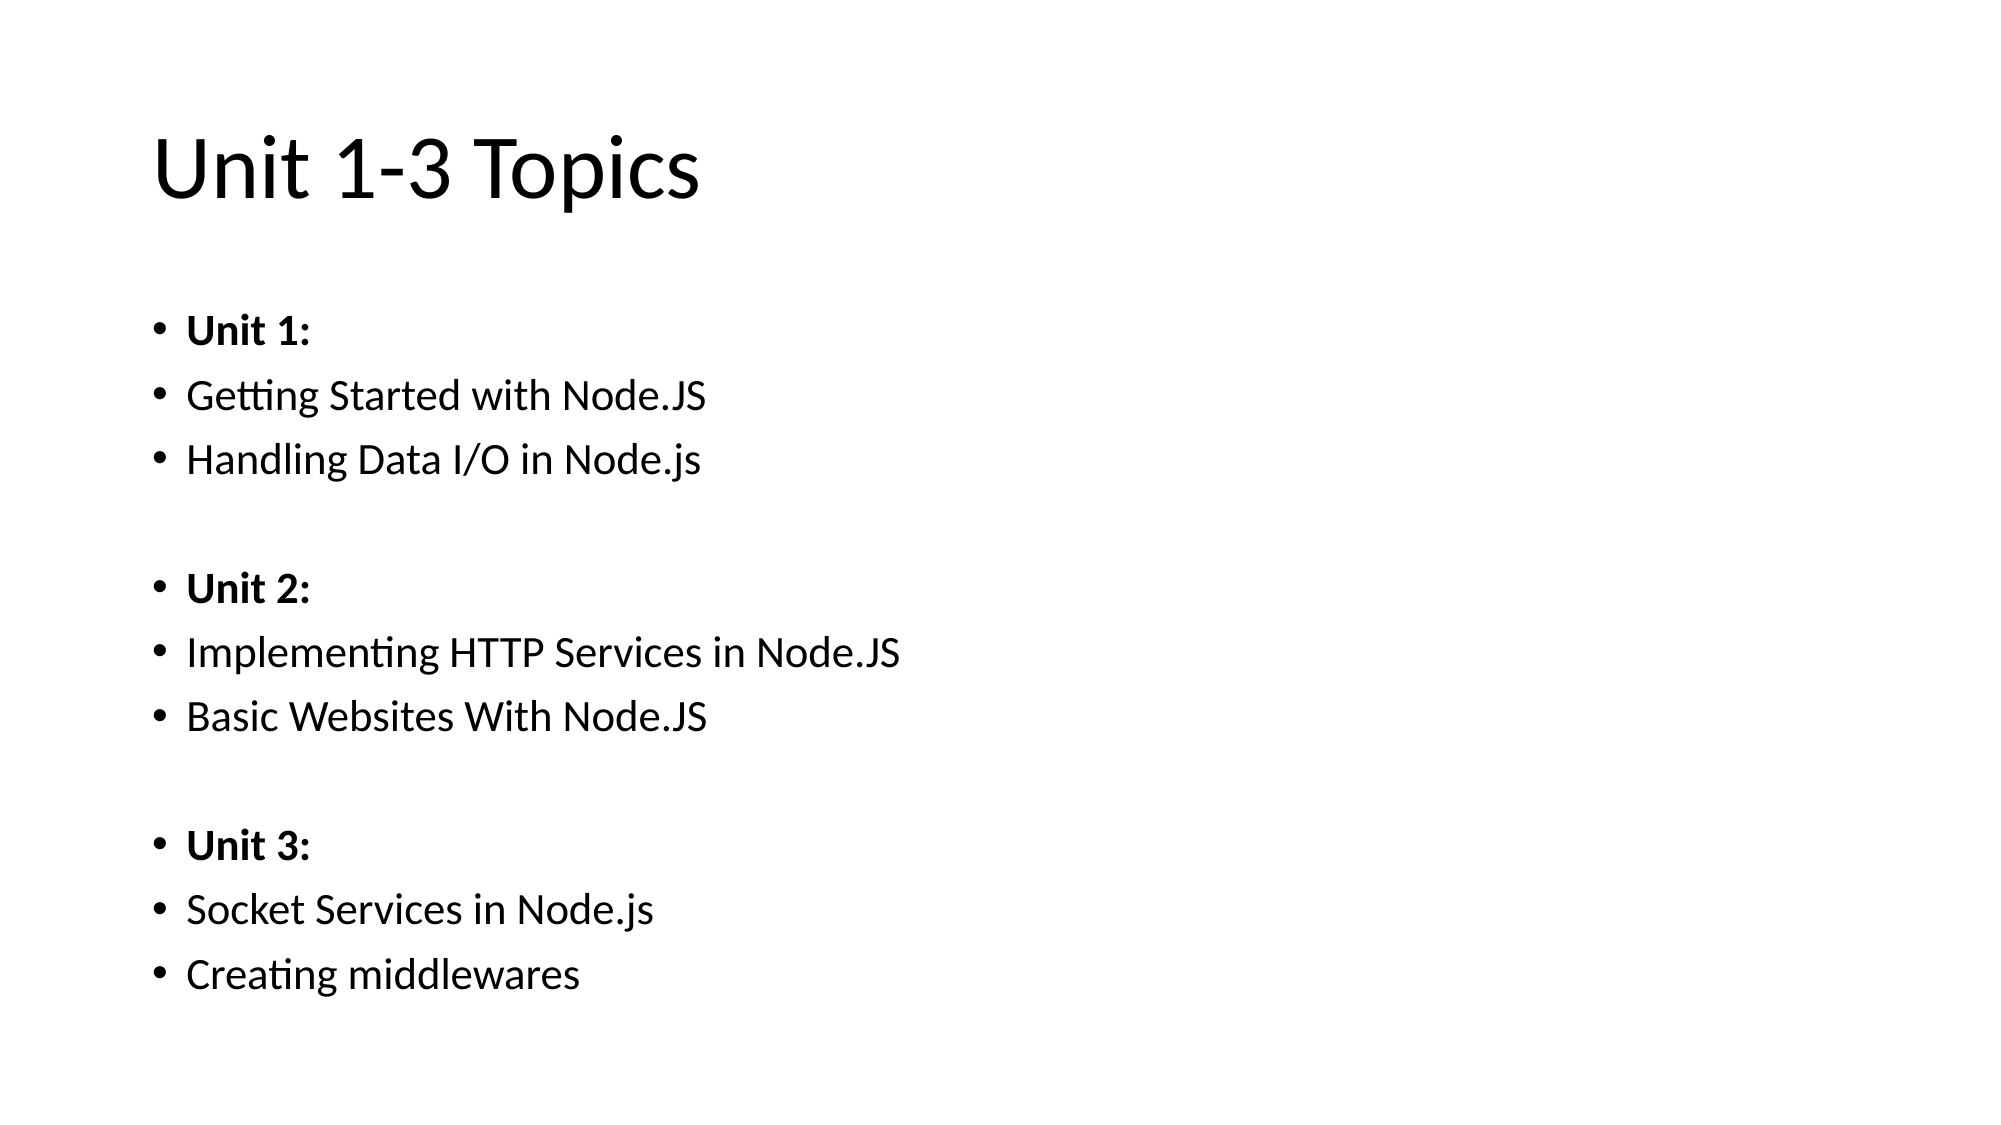

# Unit 1-3 Topics
Unit 1:
Getting Started with Node.JS
Handling Data I/O in Node.js

Unit 2:
Implementing HTTP Services in Node.JS
Basic Websites With Node.JS

Unit 3:
Socket Services in Node.js
Creating middlewares